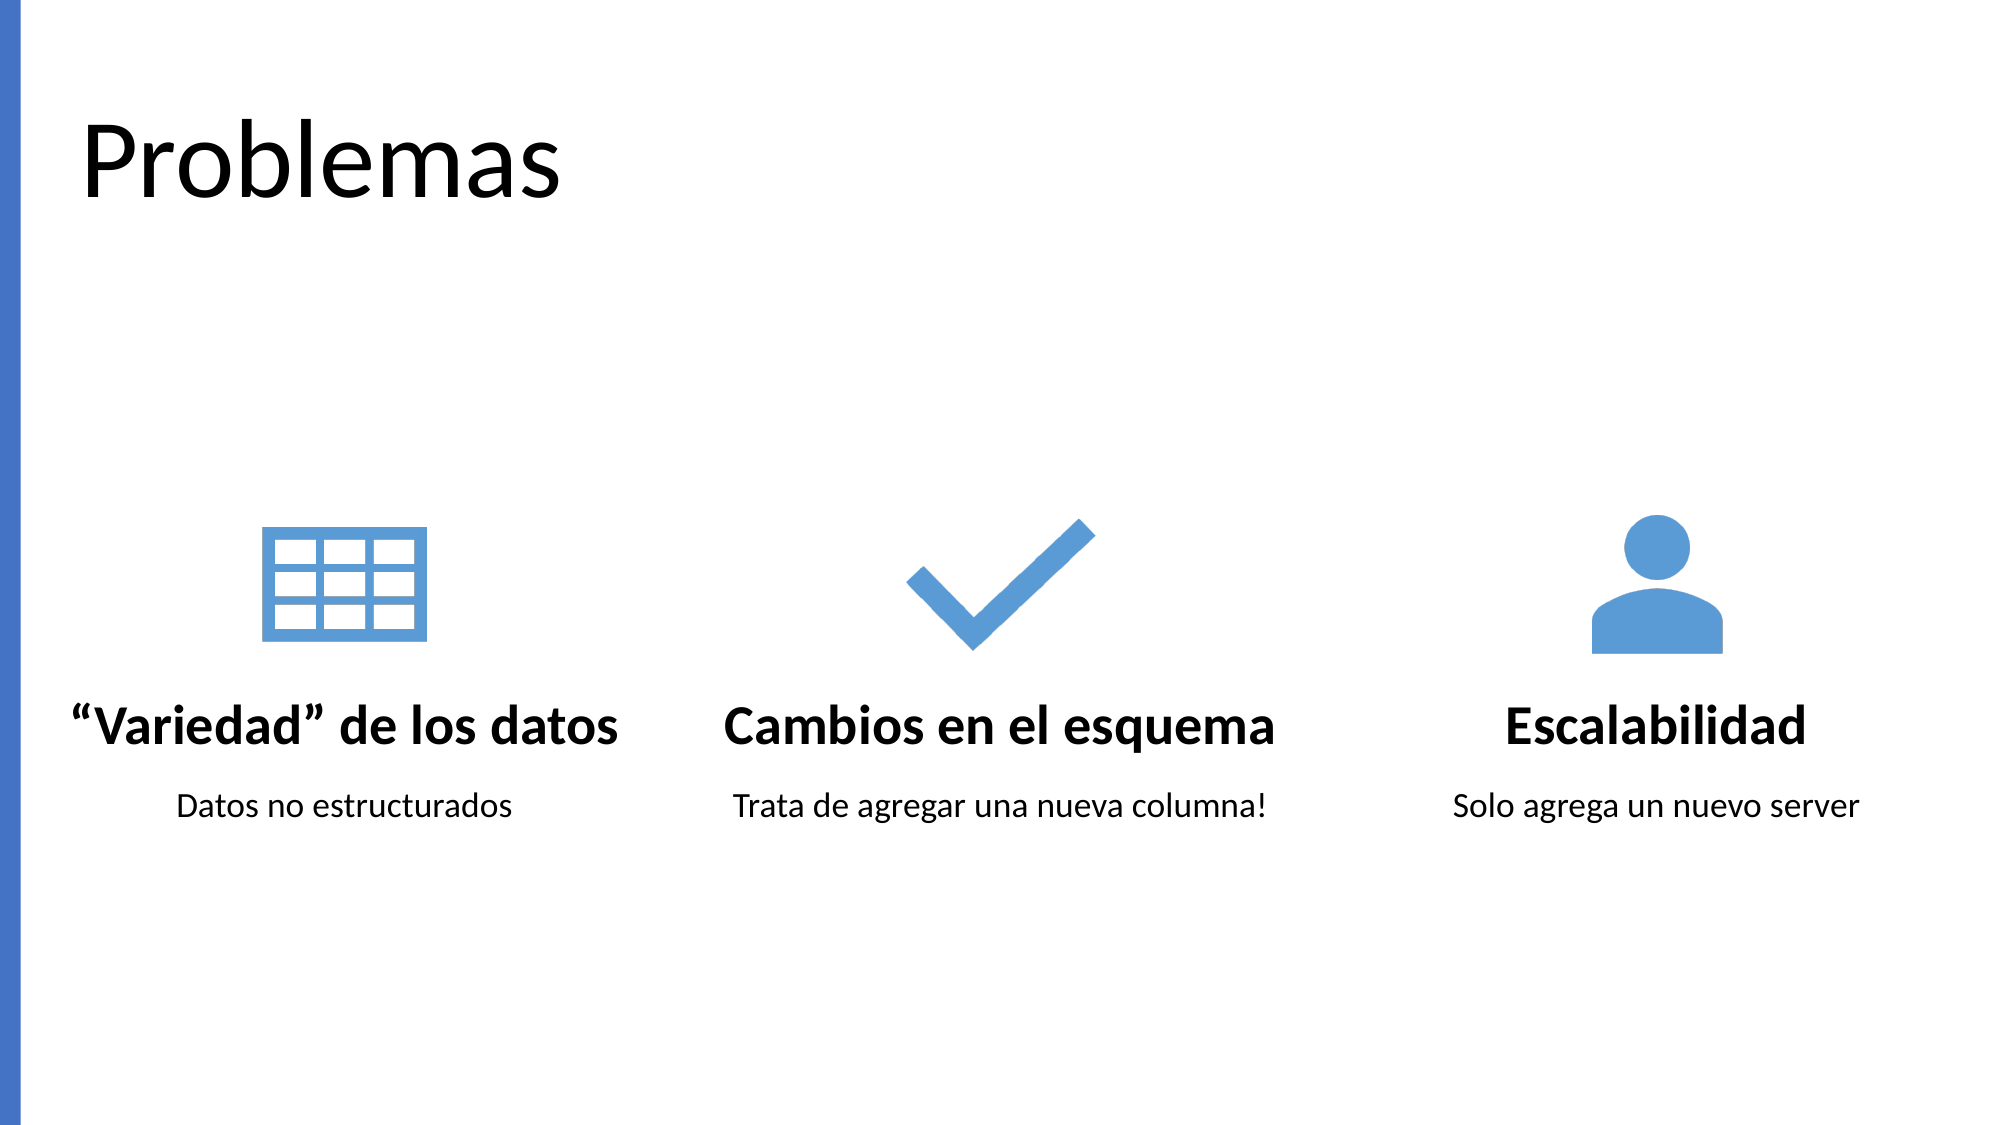

# Problemas
“Variedad” de los datos
Datos no estructurados
Cambios en el esquema
Trata de agregar una nueva columna!
Escalabilidad
Solo agrega un nuevo server